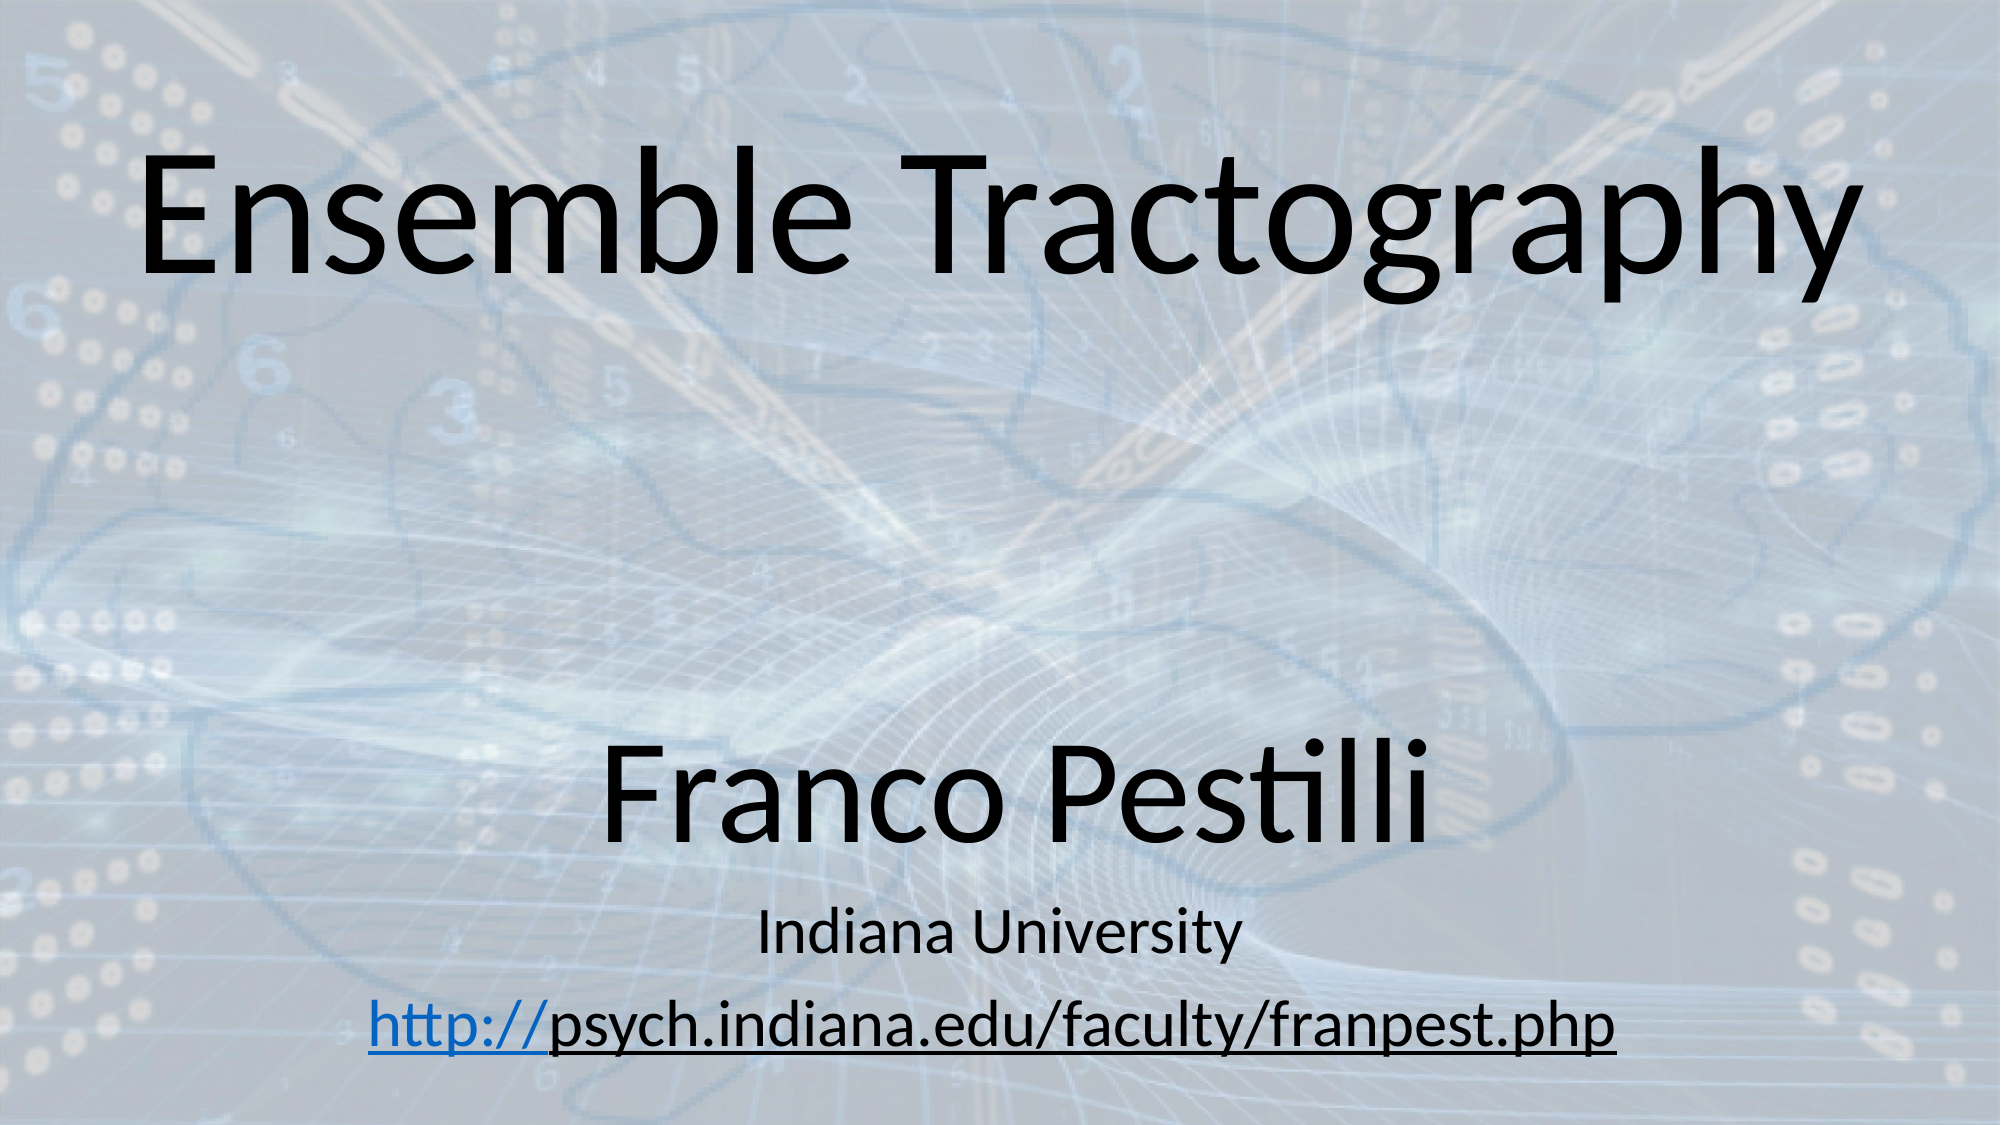

# Ensemble Tractography

 Franco Pestilli
Indiana University
http://psych.indiana.edu/faculty/franpest.php